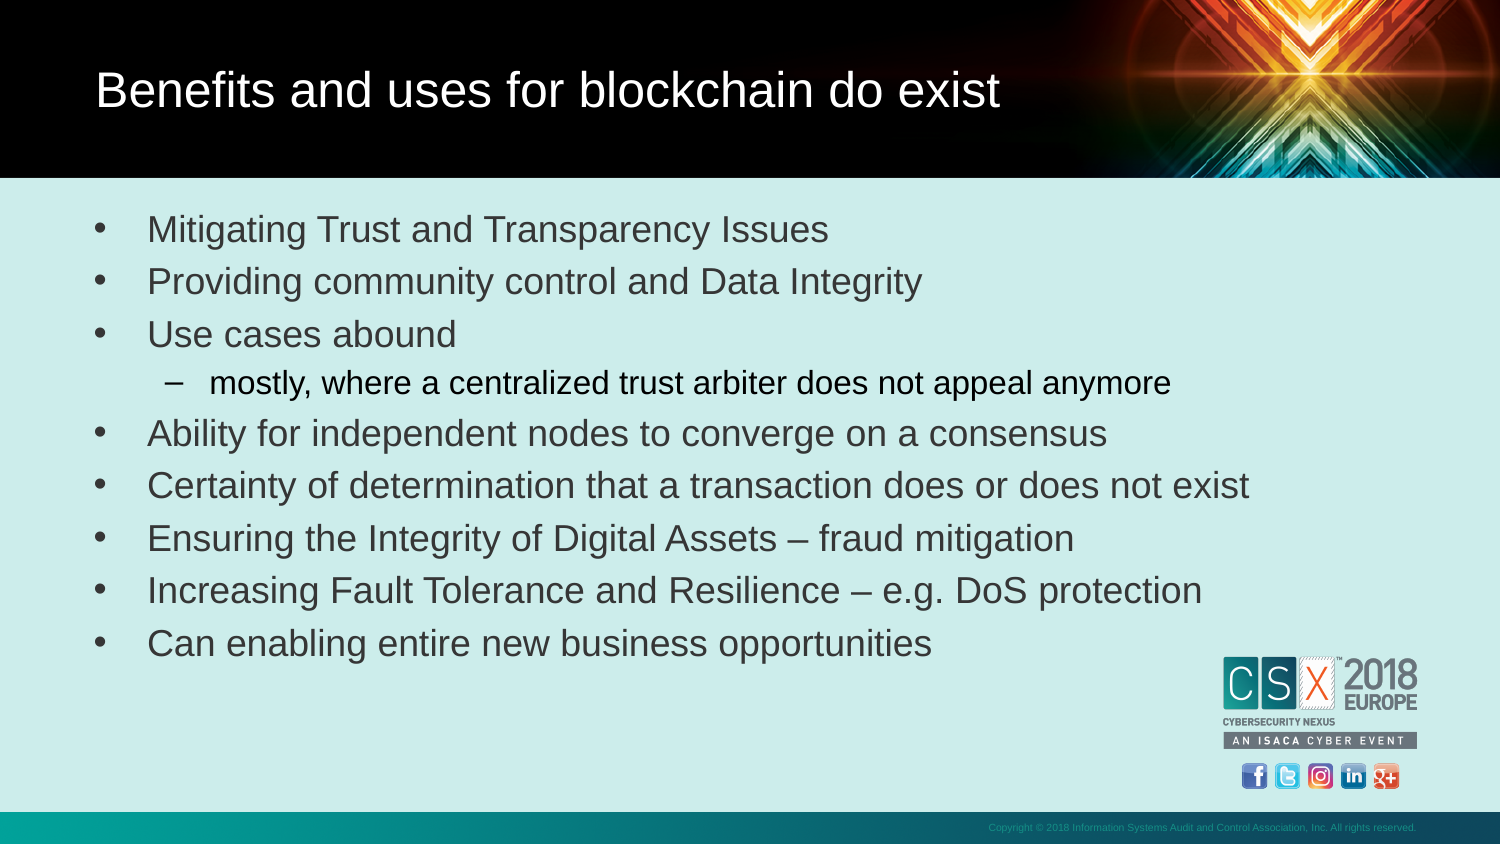

Benefits and uses for blockchain do exist
Mitigating Trust and Transparency Issues
Providing community control and Data Integrity
Use cases abound
mostly, where a centralized trust arbiter does not appeal anymore
Ability for independent nodes to converge on a consensus
Certainty of determination that a transaction does or does not exist
Ensuring the Integrity of Digital Assets – fraud mitigation
Increasing Fault Tolerance and Resilience – e.g. DoS protection
Can enabling entire new business opportunities